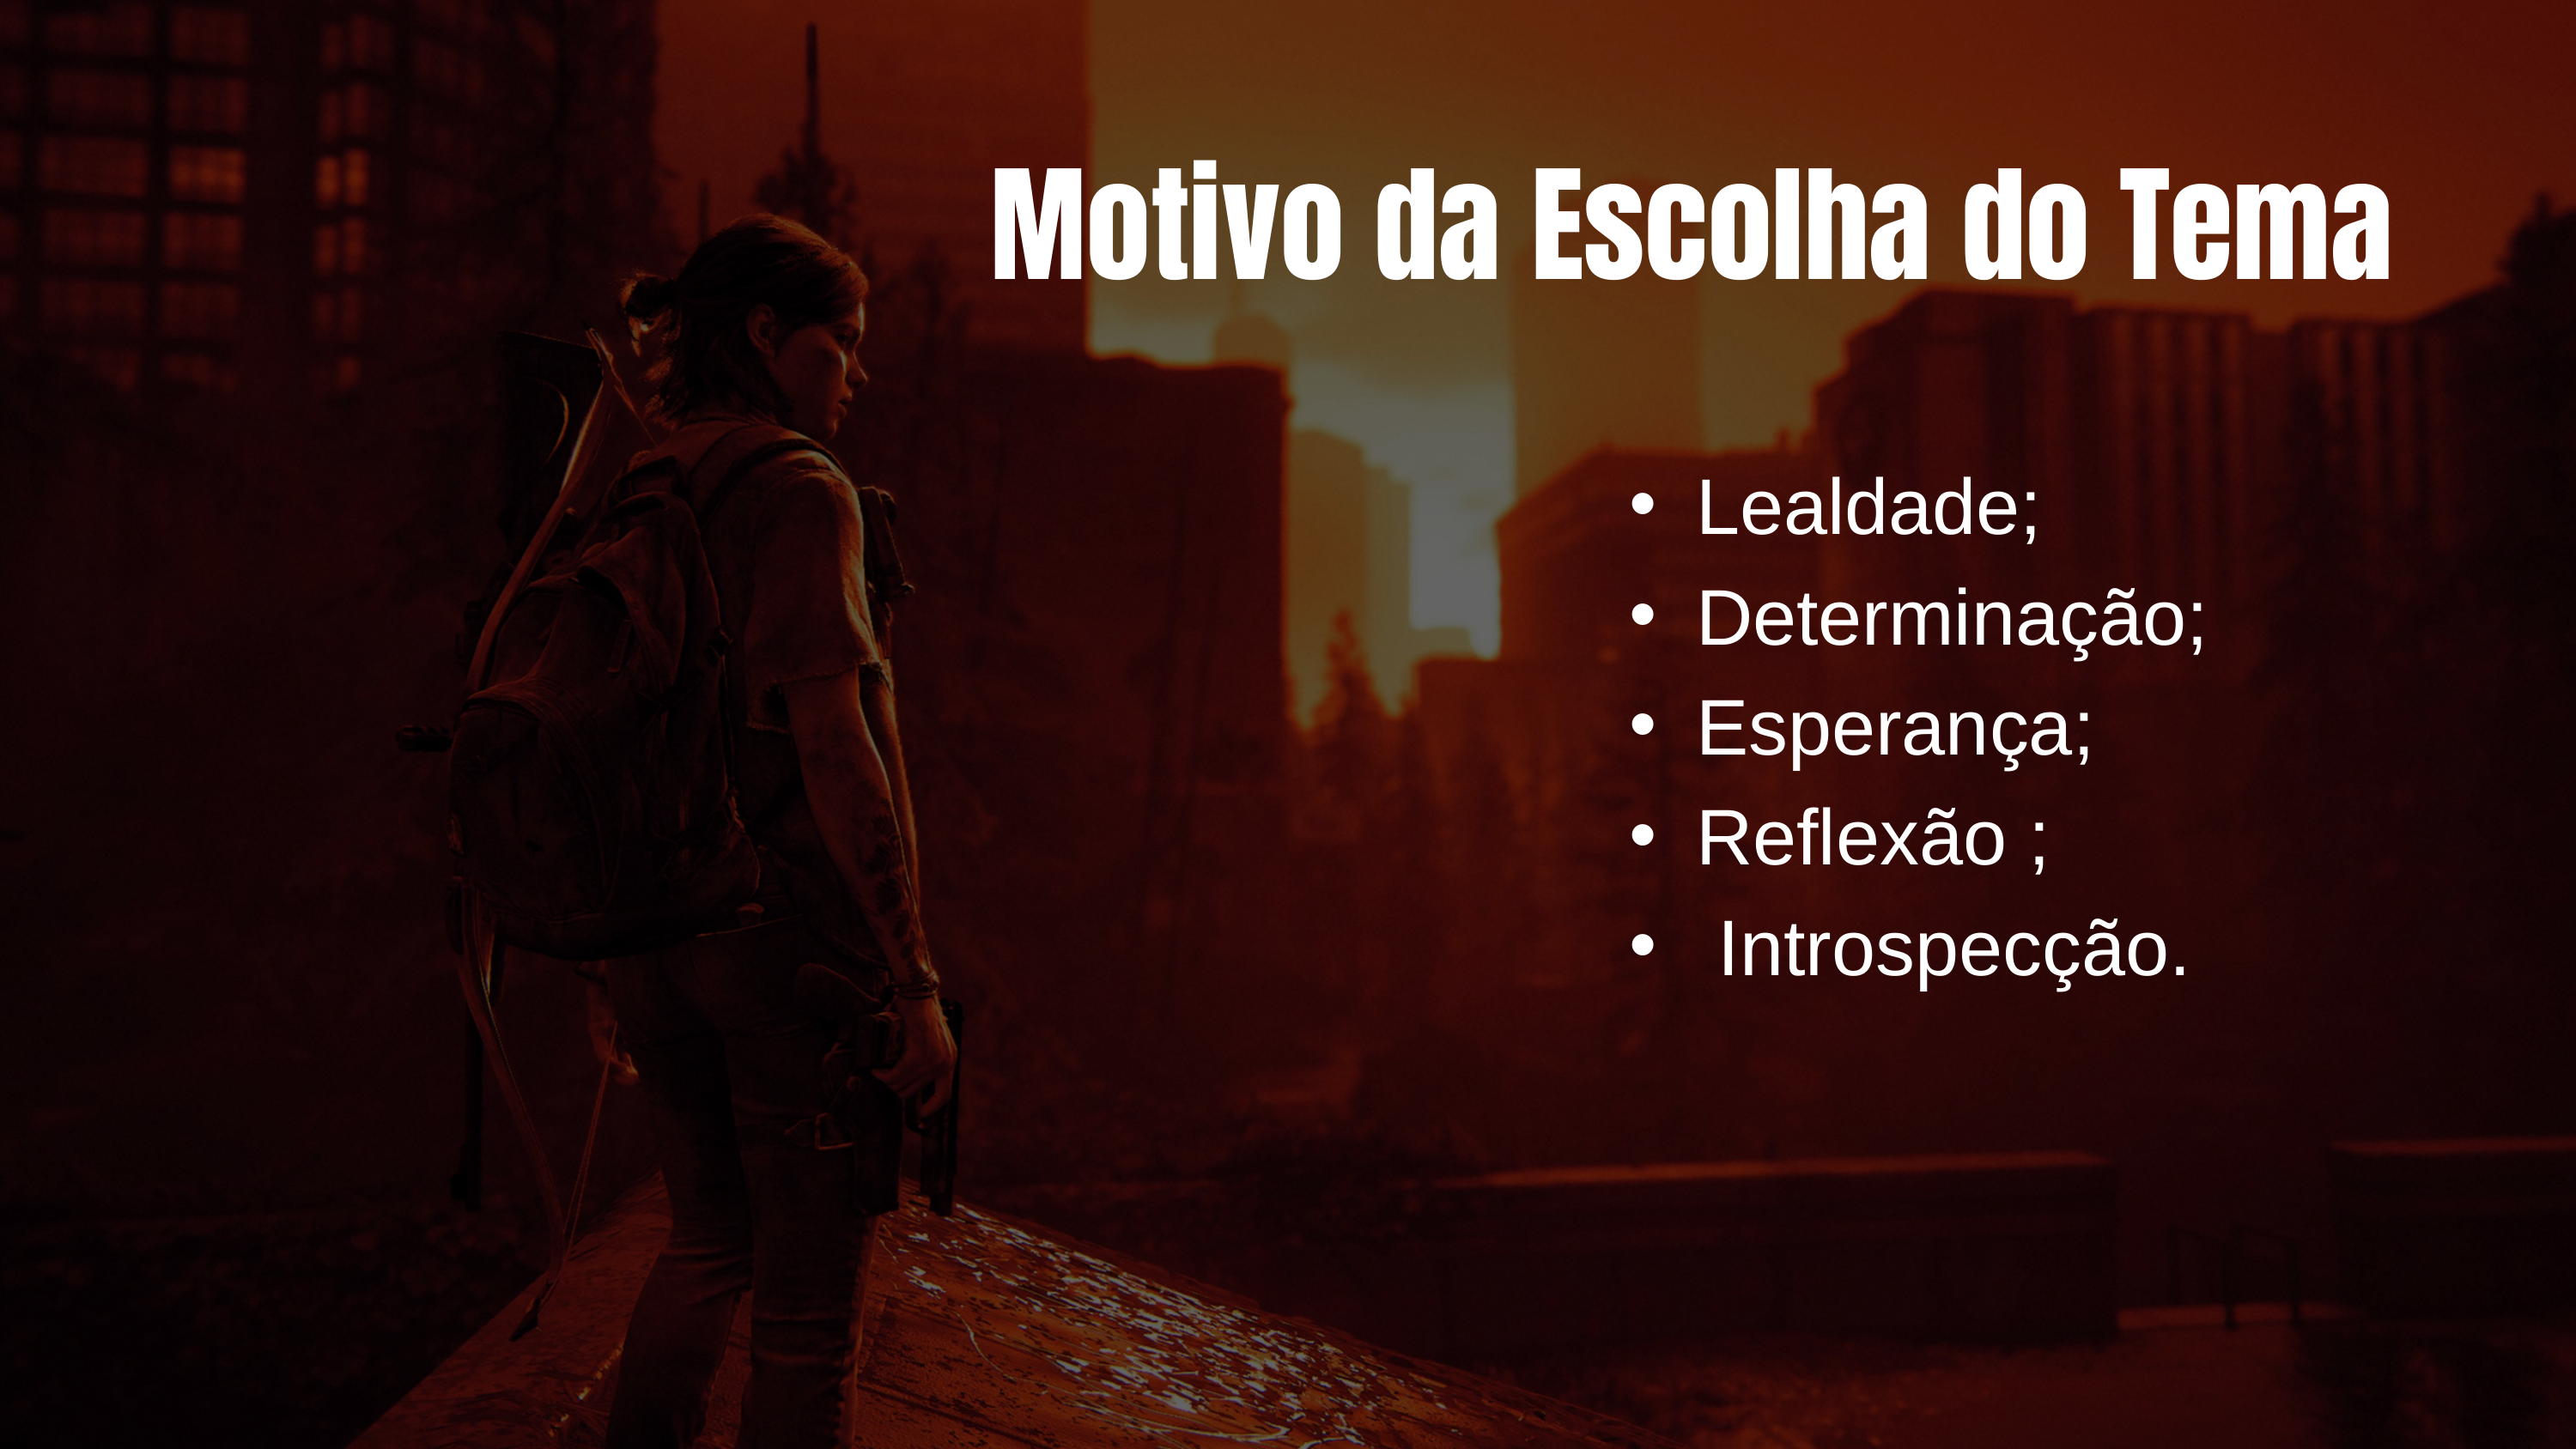

Motivo da Escolha do Tema
Lealdade;
Determinação;
Esperança;
Reflexão ;
 Introspecção.